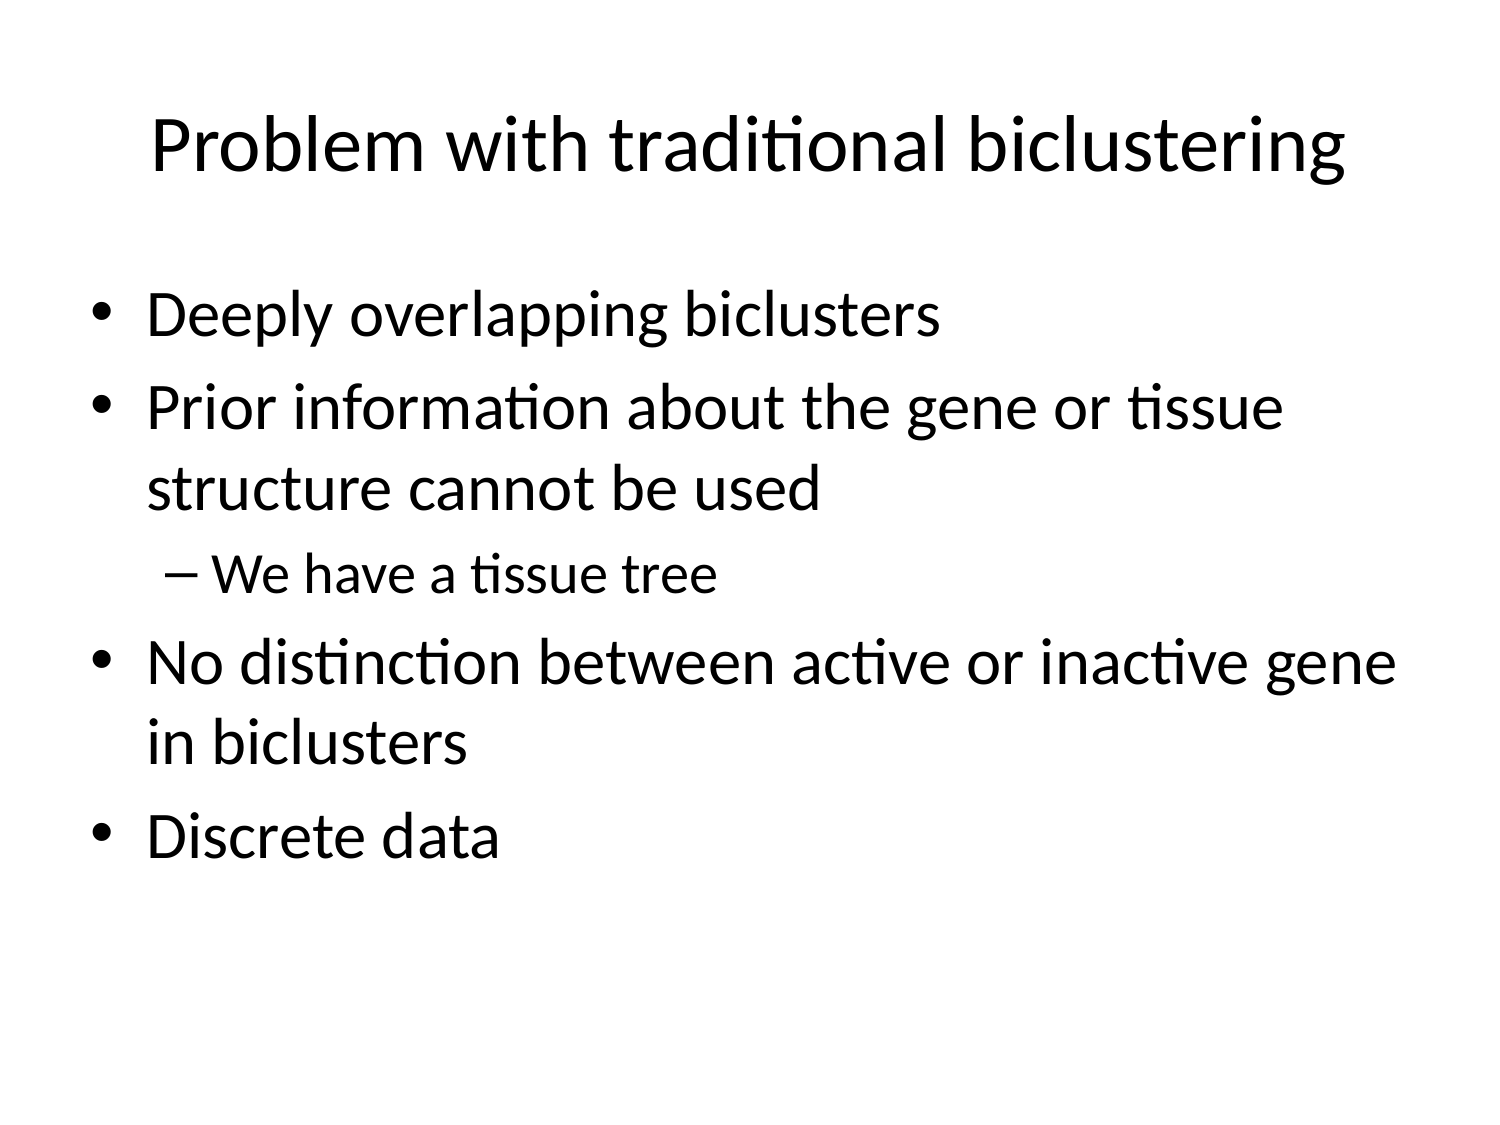

# Problem with traditional biclustering
Deeply overlapping biclusters
Prior information about the gene or tissue structure cannot be used
We have a tissue tree
No distinction between active or inactive gene in biclusters
Discrete data